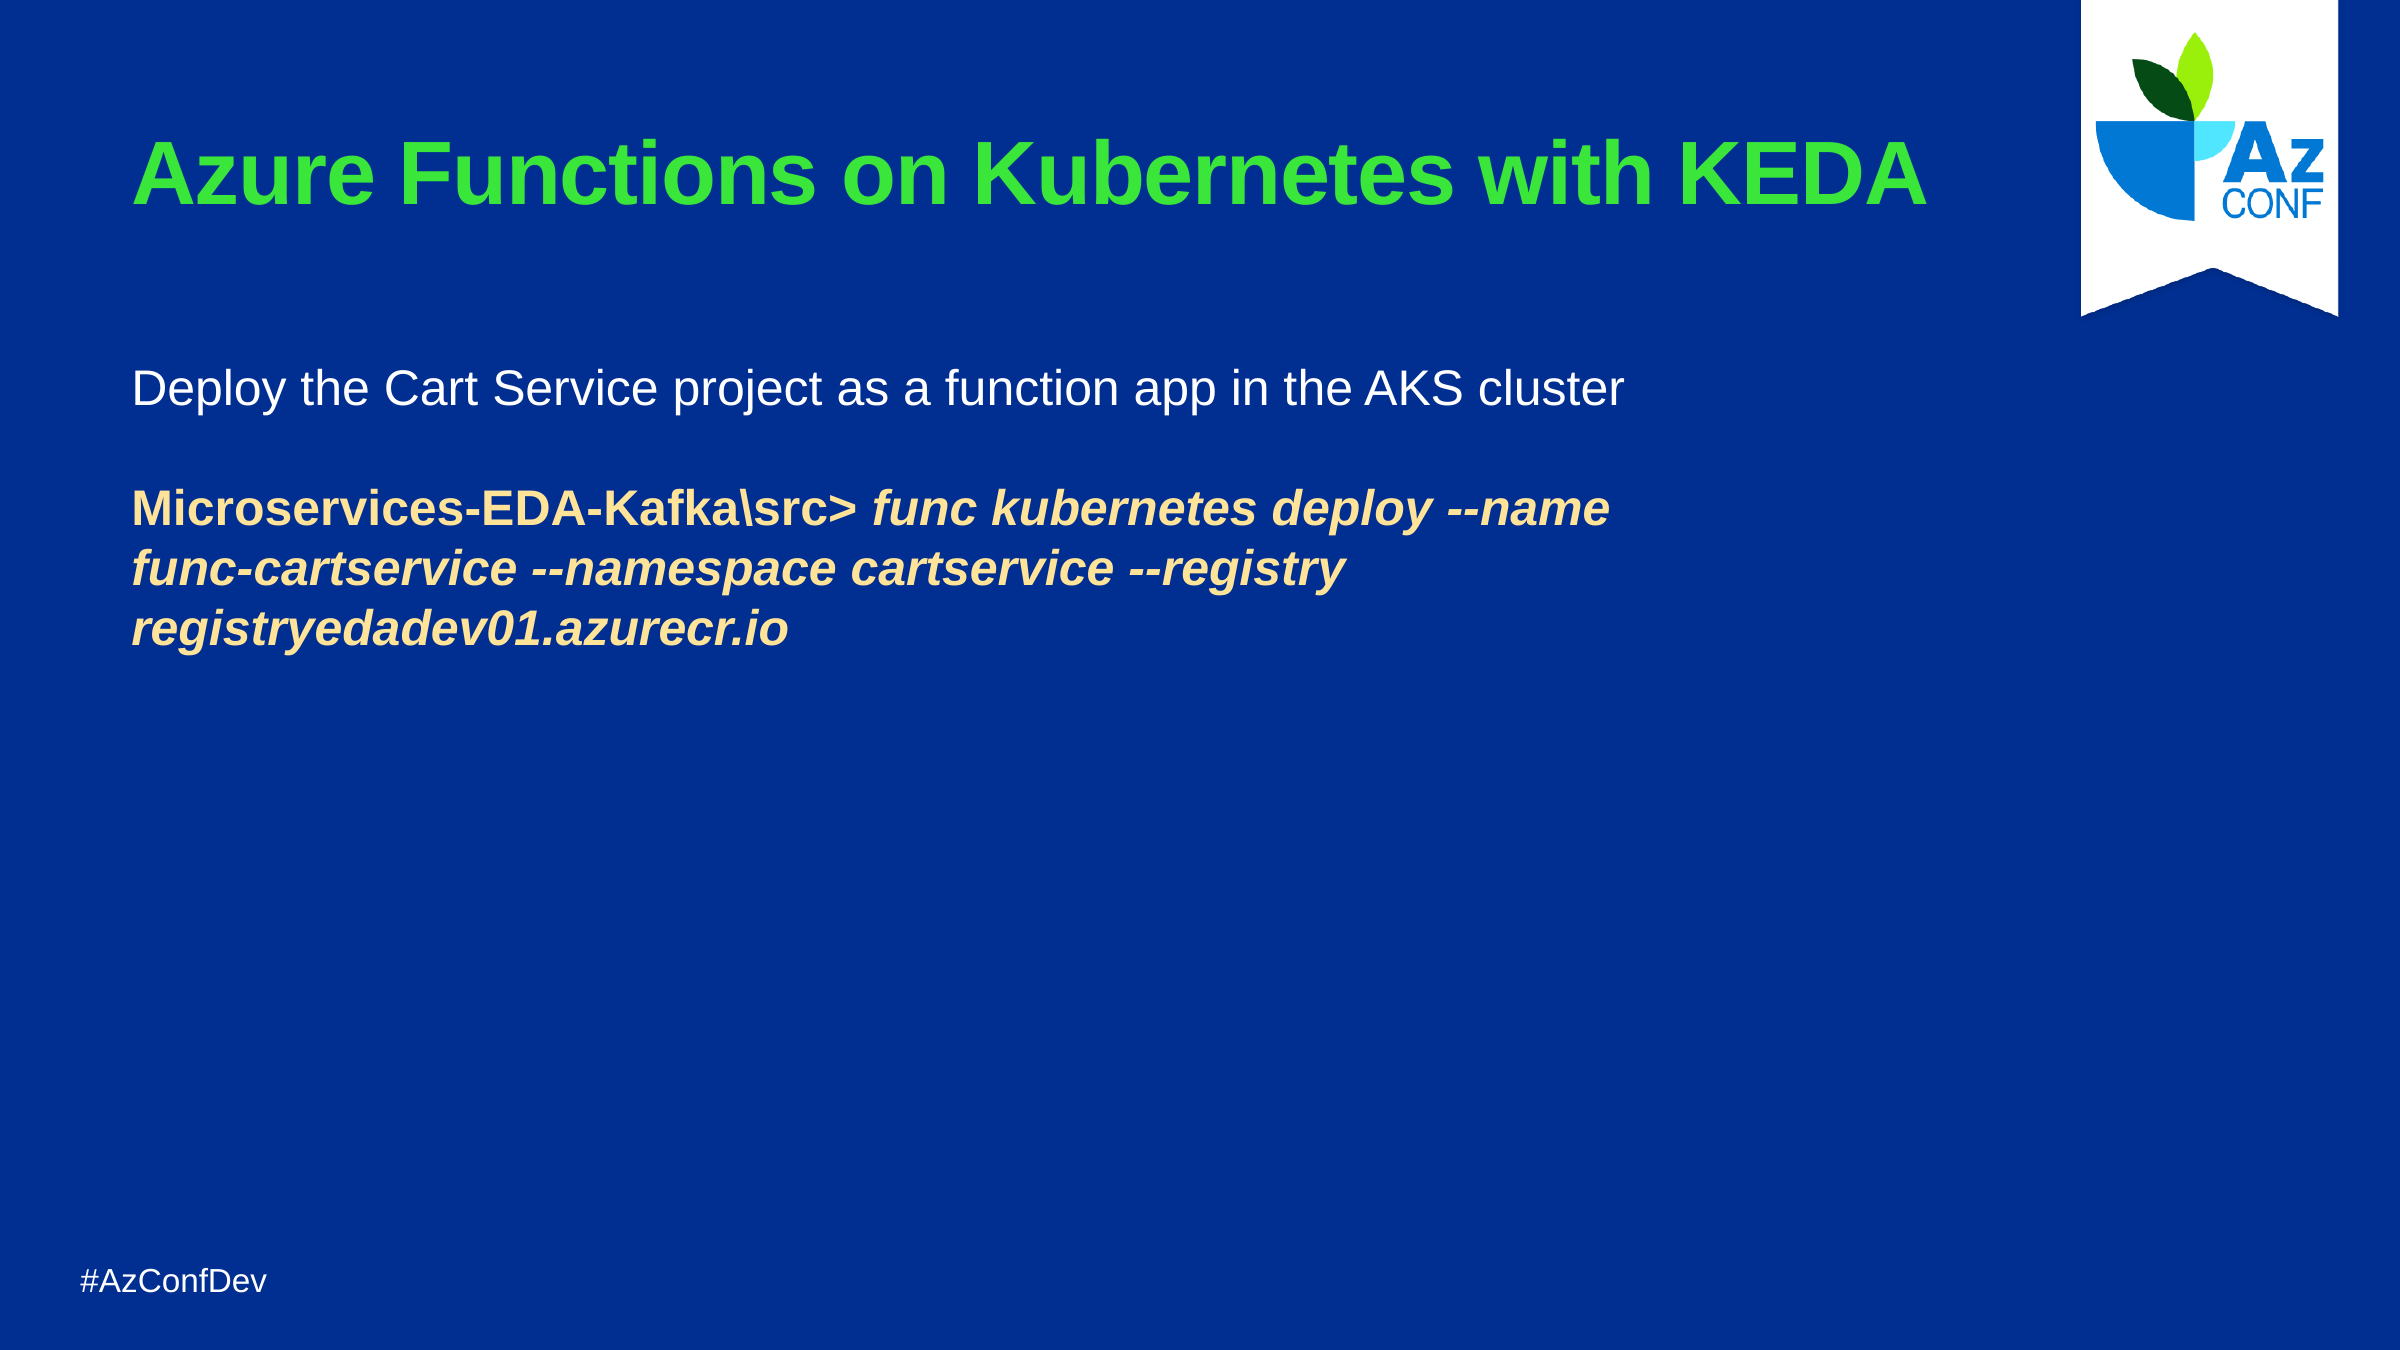

# Azure Functions on Kubernetes with KEDA
Deploy the Cart Service project as a function app in the AKS cluster

Microservices-EDA-Kafka\src> func kubernetes deploy --name
func-cartservice --namespace cartservice --registry registryedadev01.azurecr.io